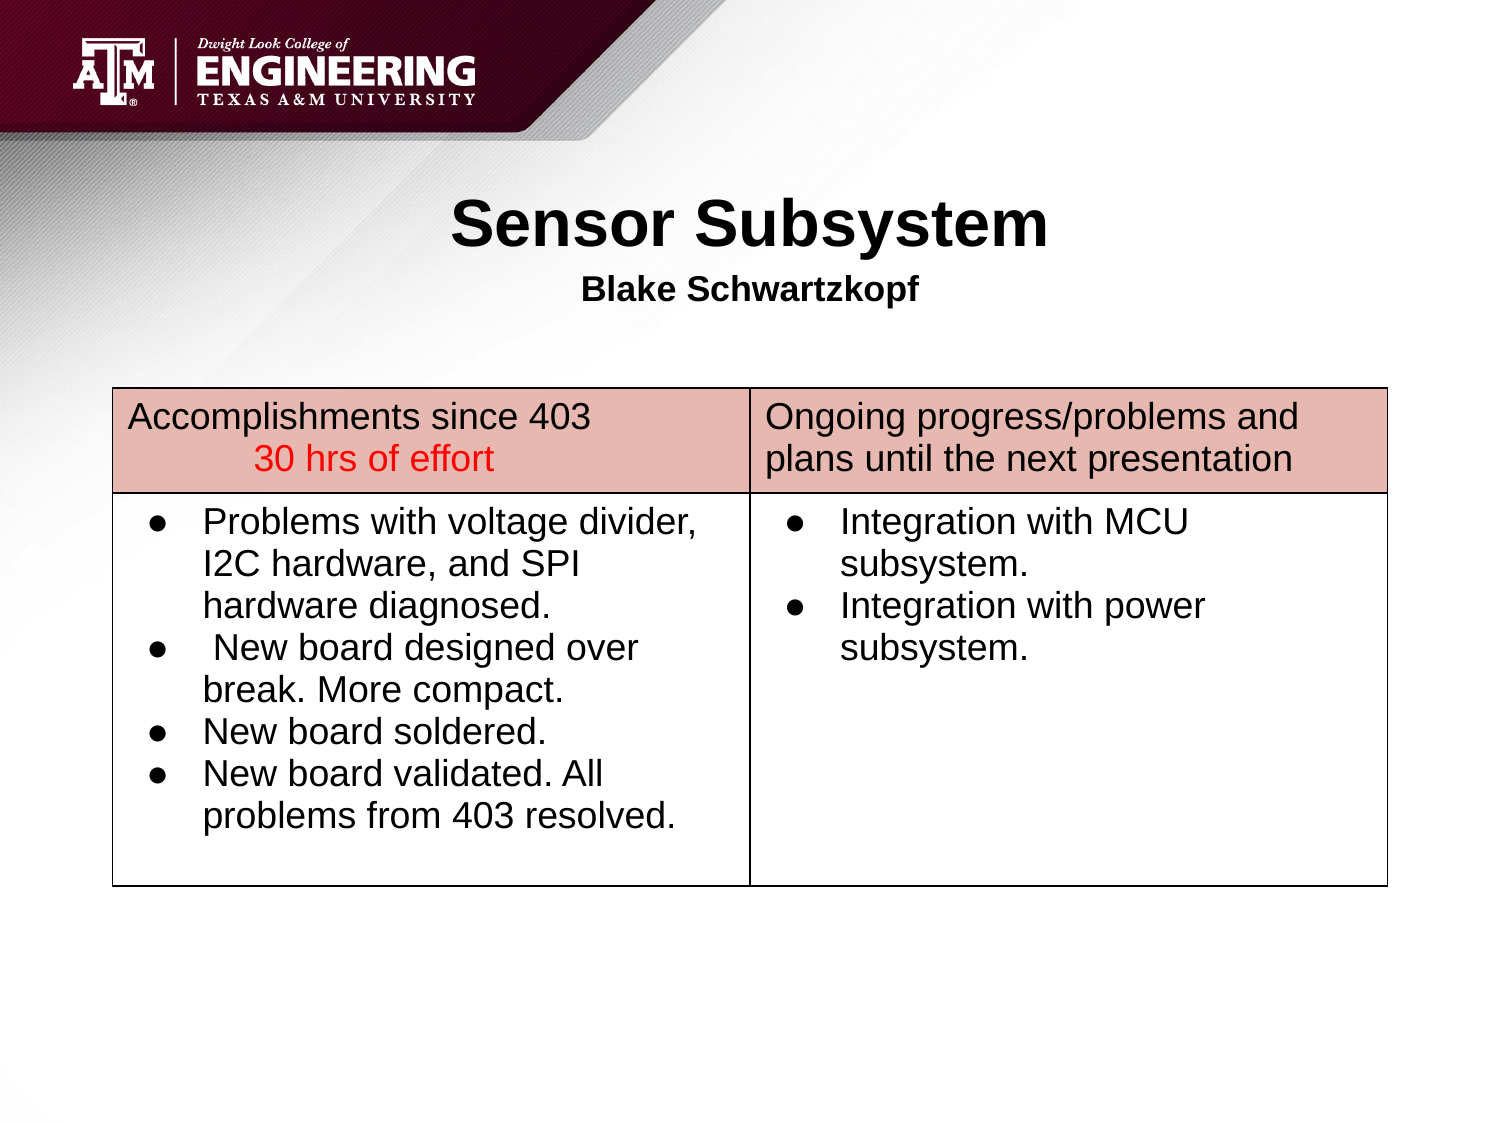

# Sensor Subsystem
Blake Schwartzkopf
| Accomplishments since 403 30 hrs of effort | Ongoing progress/problems and plans until the next presentation |
| --- | --- |
| Problems with voltage divider, I2C hardware, and SPI hardware diagnosed. New board designed over break. More compact. New board soldered. New board validated. All problems from 403 resolved. | Integration with MCU subsystem. Integration with power subsystem. |